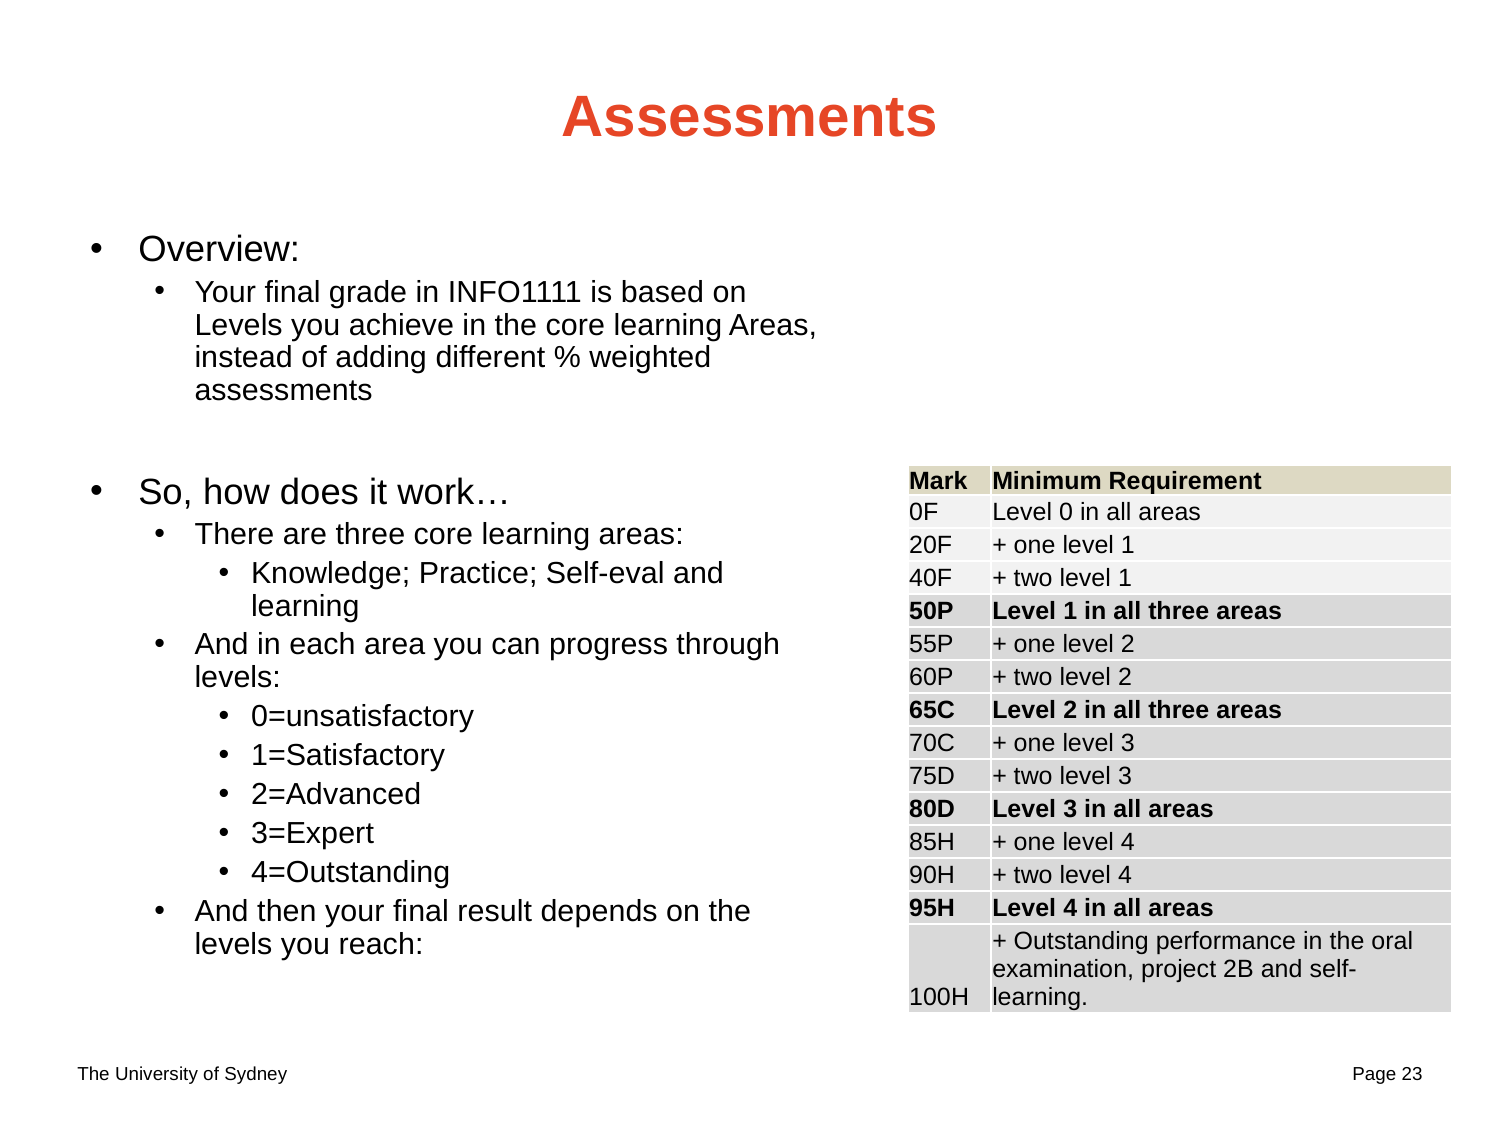

# Assessments
Overview:
Your final grade in INFO1111 is based on Levels you achieve in the core learning Areas, instead of adding different % weighted assessments

So, how does it work…
There are three core learning areas:
Knowledge; Practice; Self-eval and learning
And in each area you can progress through levels:
0=unsatisfactory
1=Satisfactory
2=Advanced
3=Expert
4=Outstanding
And then your final result depends on the levels you reach:

| Mark | Minimum Requirement |
| --- | --- |
| 0F | Level 0 in all areas |
| 20F | + one level 1 |
| 40F | + two level 1 |
| 50P | Level 1 in all three areas |
| 55P | + one level 2 |
| 60P | + two level 2 |
| 65C | Level 2 in all three areas |
| 70C | + one level 3 |
| 75D | + two level 3 |
| 80D | Level 3 in all areas |
| 85H | + one level 4 |
| 90H | + two level 4 |
| 95H | Level 4 in all areas |
| 100H | + Outstanding performance in the oral examination, project 2B and self-learning. |